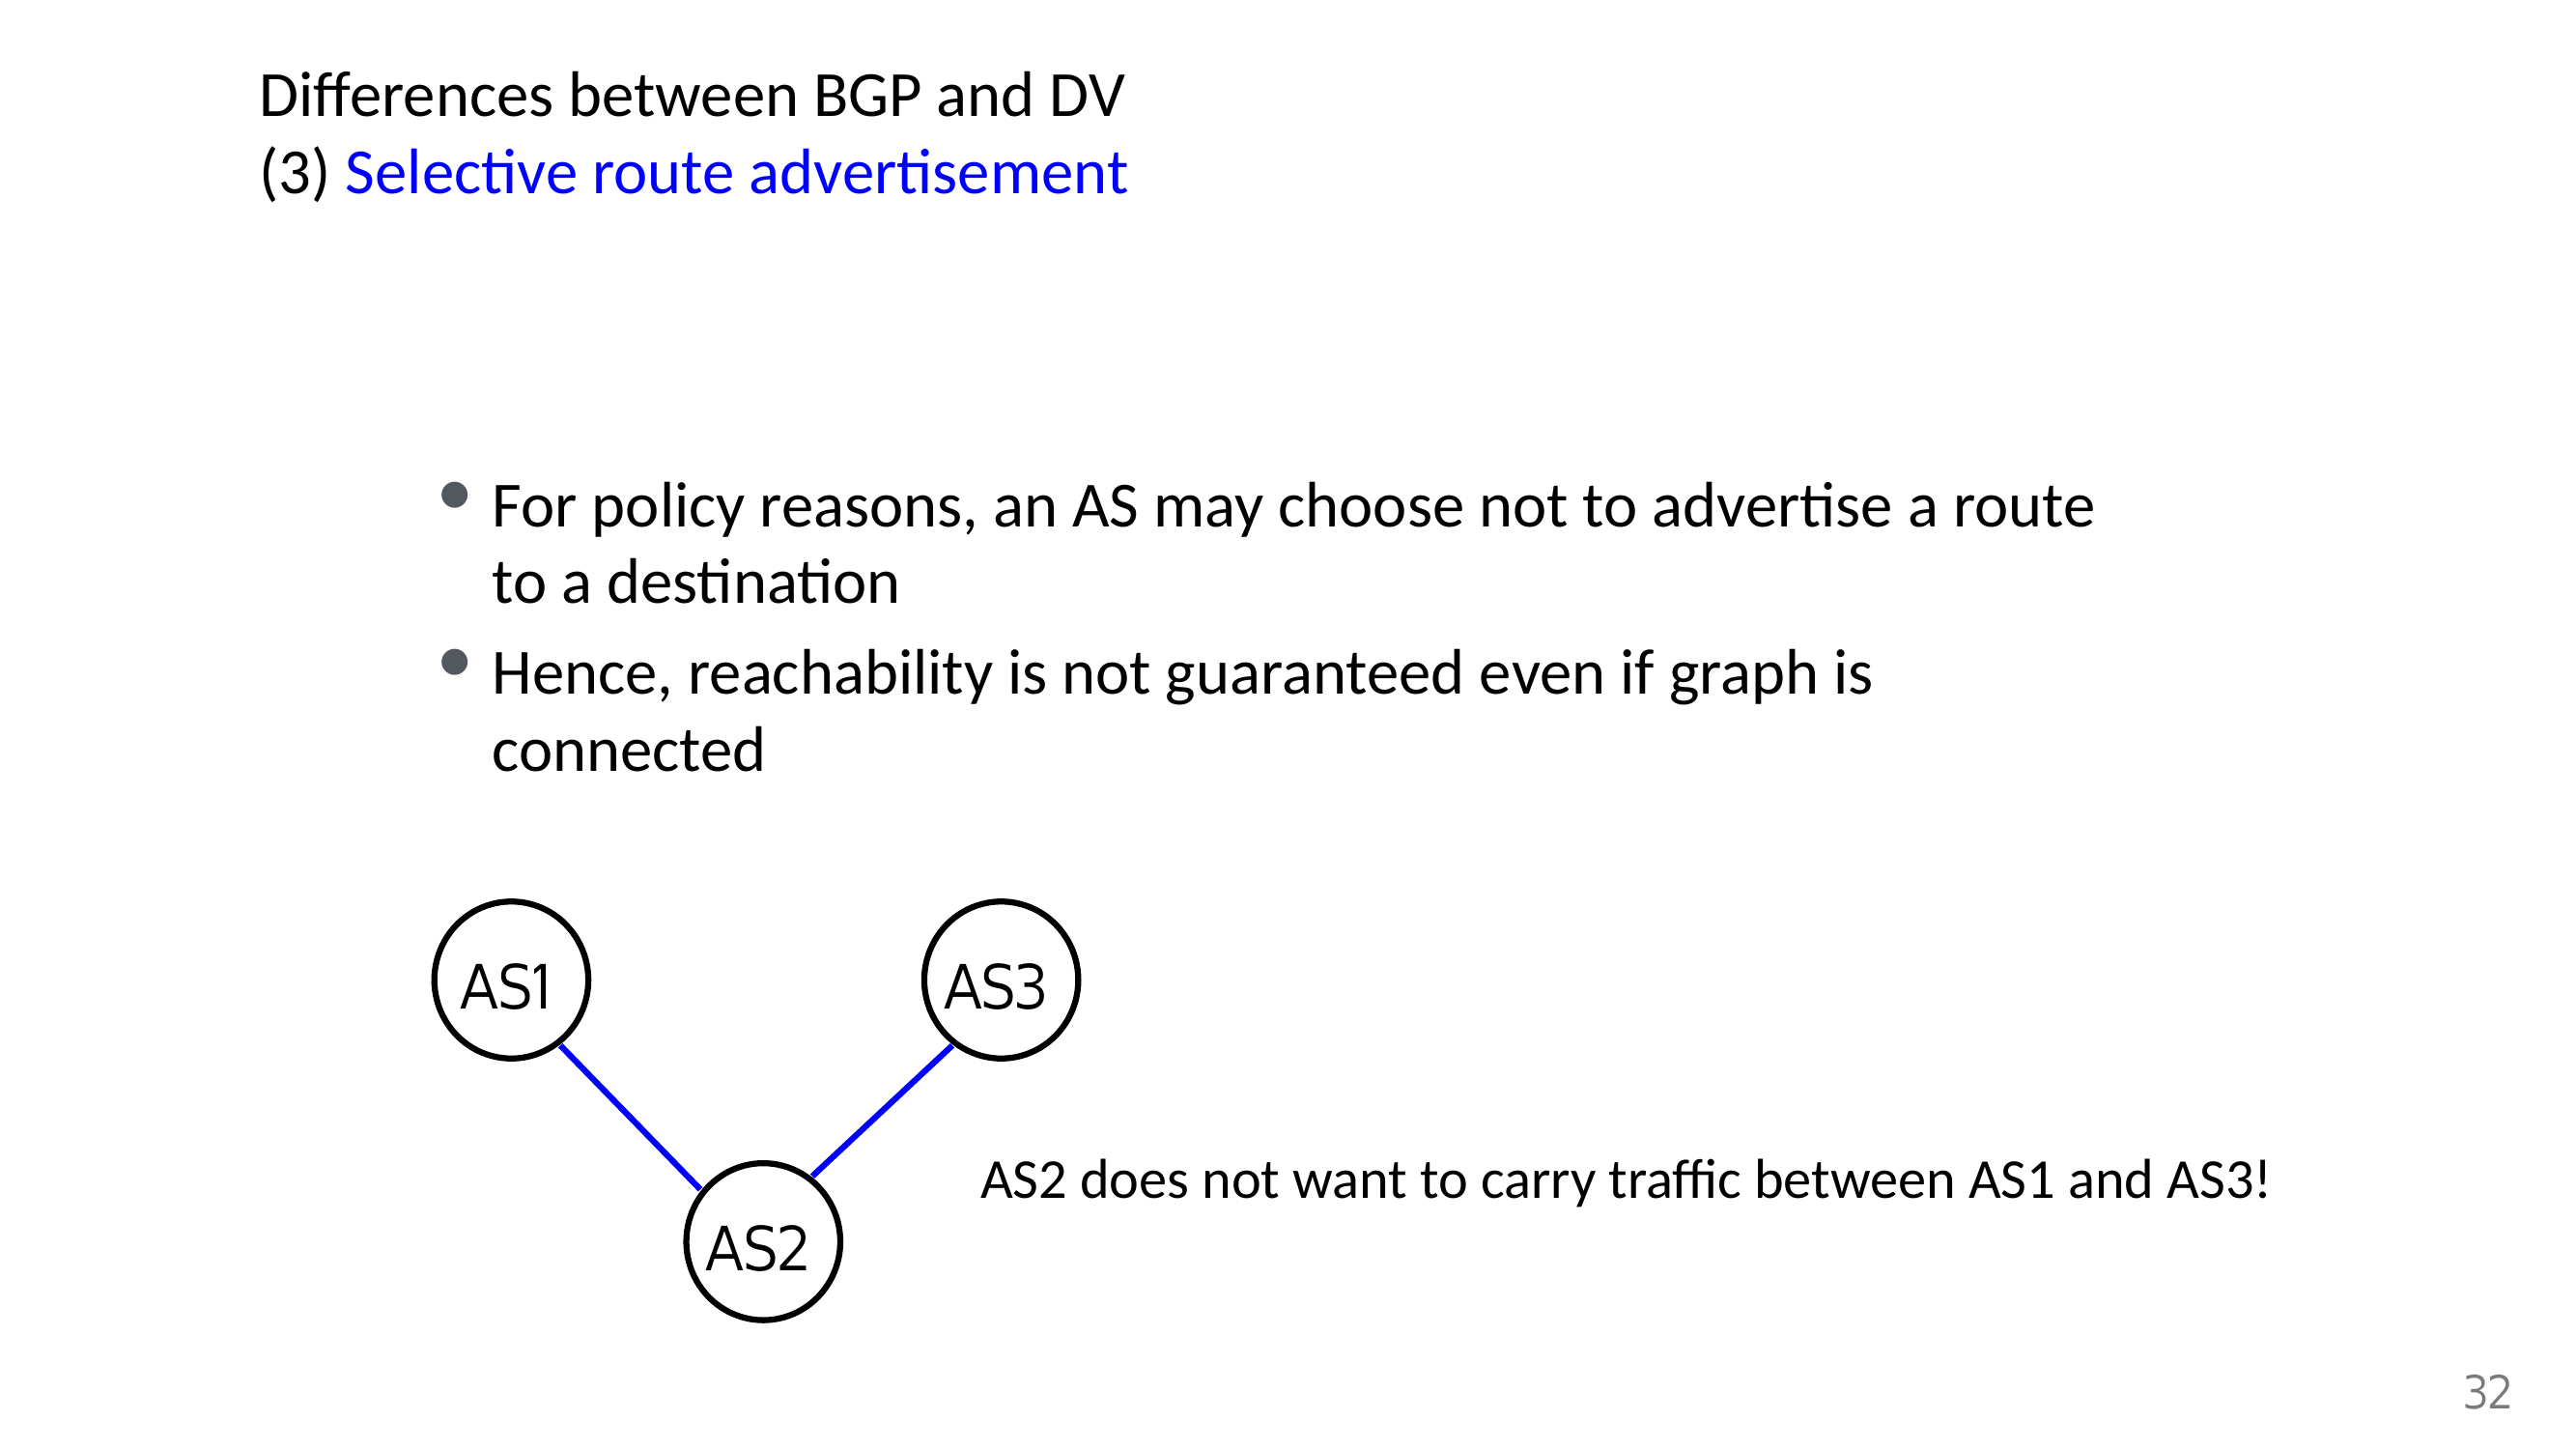

# Differences between BGP and DV (3) Selective route advertisement
For policy reasons, an AS may choose not to advertise a route to a destination
Hence, reachability is not guaranteed even if graph is connected

AS1
AS3

AS2
AS2 does not want to carry traffic between AS1 and AS3!
32